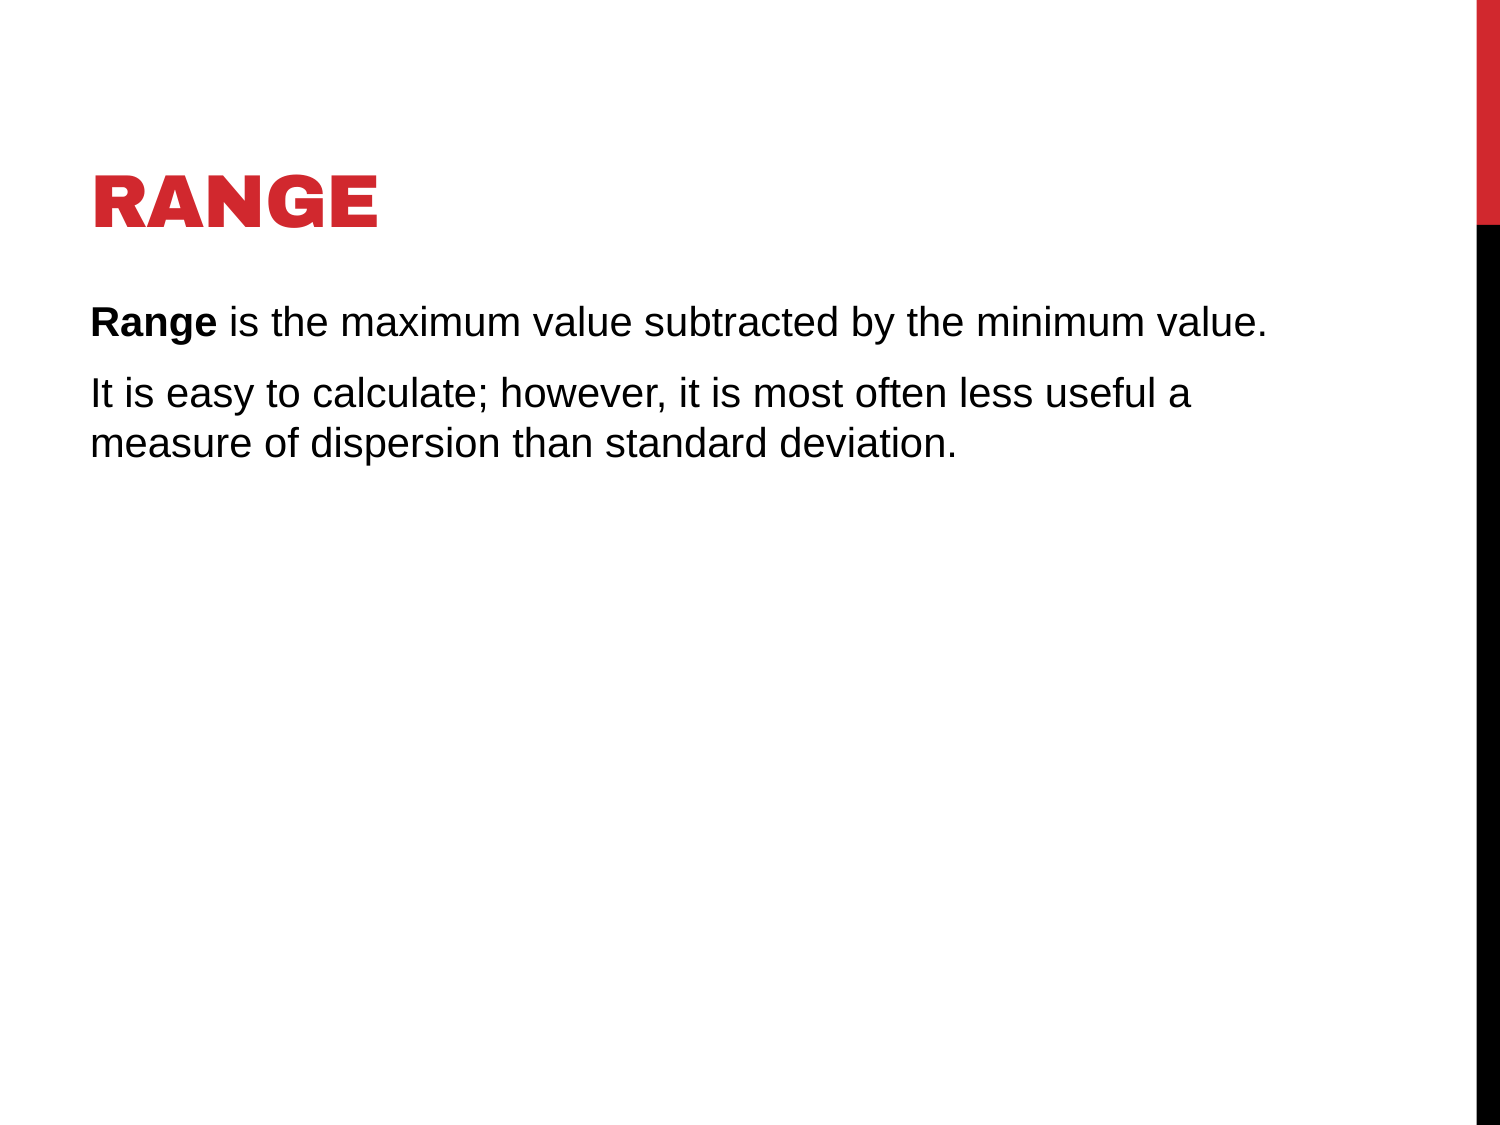

# Range
Range is the maximum value subtracted by the minimum value.
It is easy to calculate; however, it is most often less useful a measure of dispersion than standard deviation.